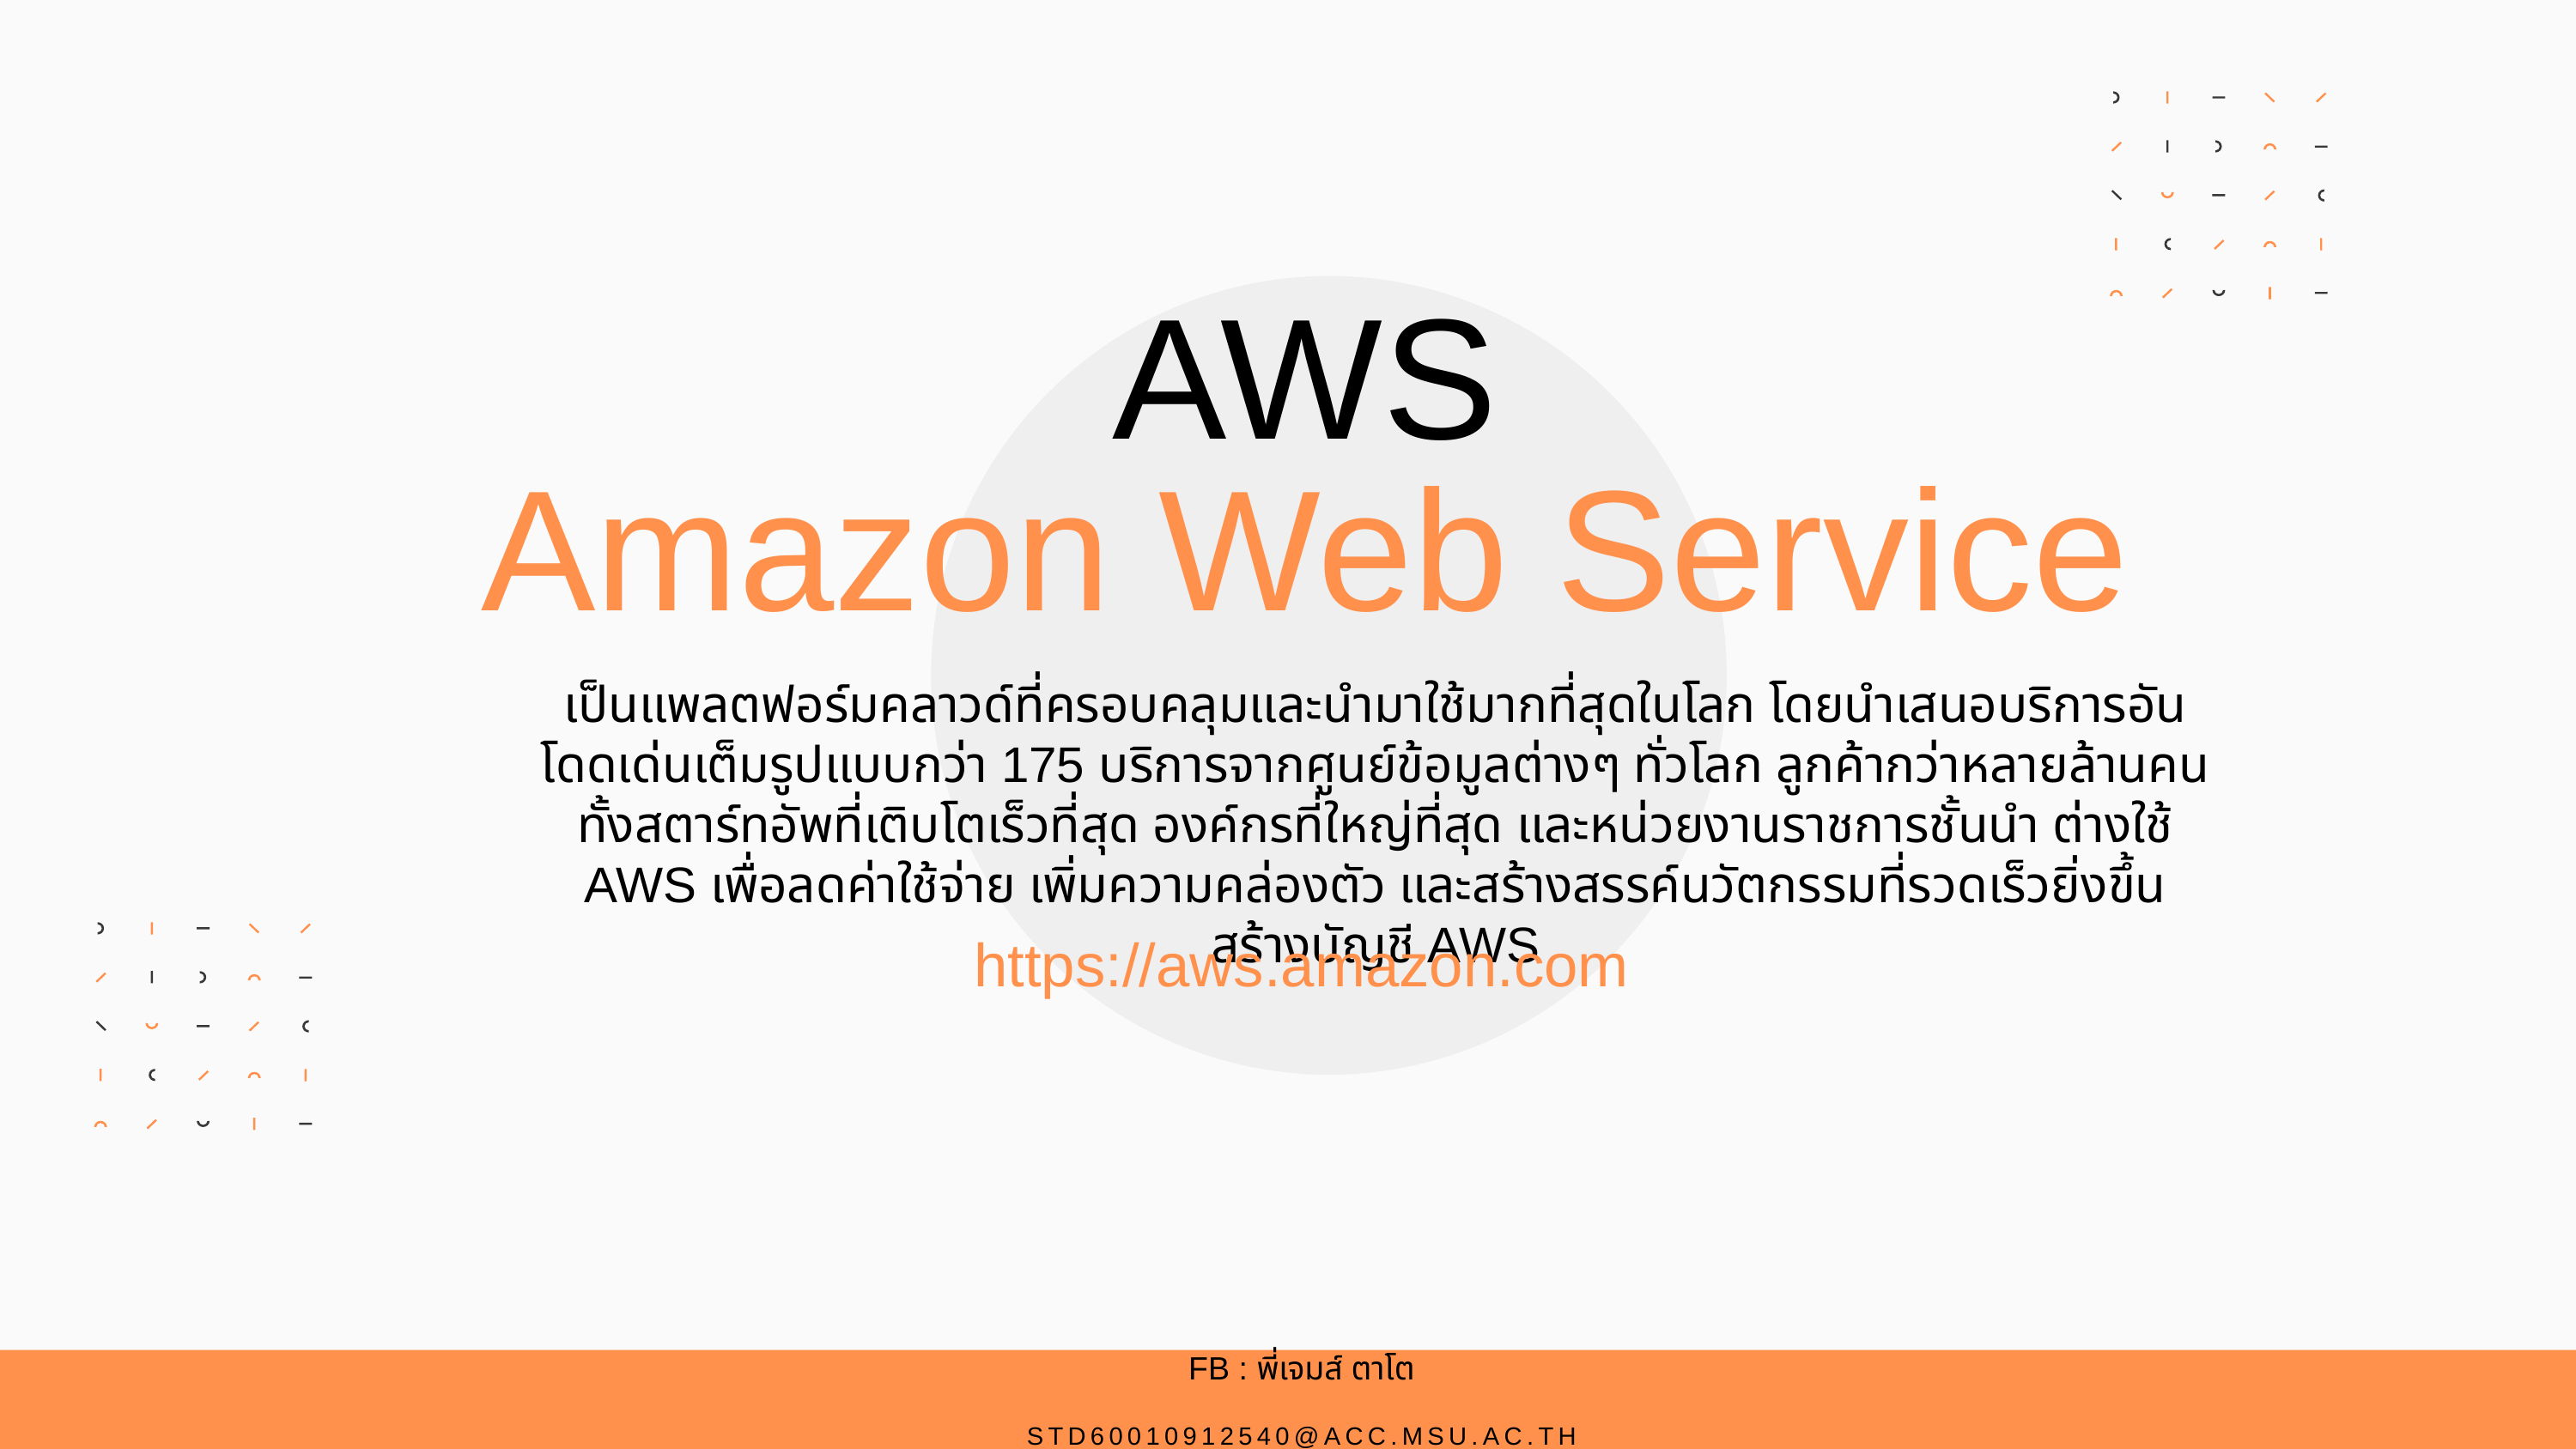

AWS
Amazon Web Service

เป็นแพลตฟอร์มคลาวด์ที่ครอบคลุมและนำมาใช้มากที่สุดในโลก โดยนำเสนอบริการอันโดดเด่นเต็มรูปแบบกว่า 175 บริการจากศูนย์ข้อมูลต่างๆ ทั่วโลก ลูกค้ากว่าหลายล้านคน ทั้งสตาร์ทอัพที่เติบโตเร็วที่สุด องค์กรที่ใหญ่ที่สุด และหน่วยงานราชการชั้นนำ ต่างใช้ AWS เพื่อลดค่าใช้จ่าย เพิ่มความคล่องตัว และสร้างสรรค์นวัตกรรมที่รวดเร็วยิ่งขึ้นสร้างบัญชี AWS

https://aws.amazon.com

FB : พี่เจมส์ ตาโต
STD60010912540@ACC.MSU.AC.TH